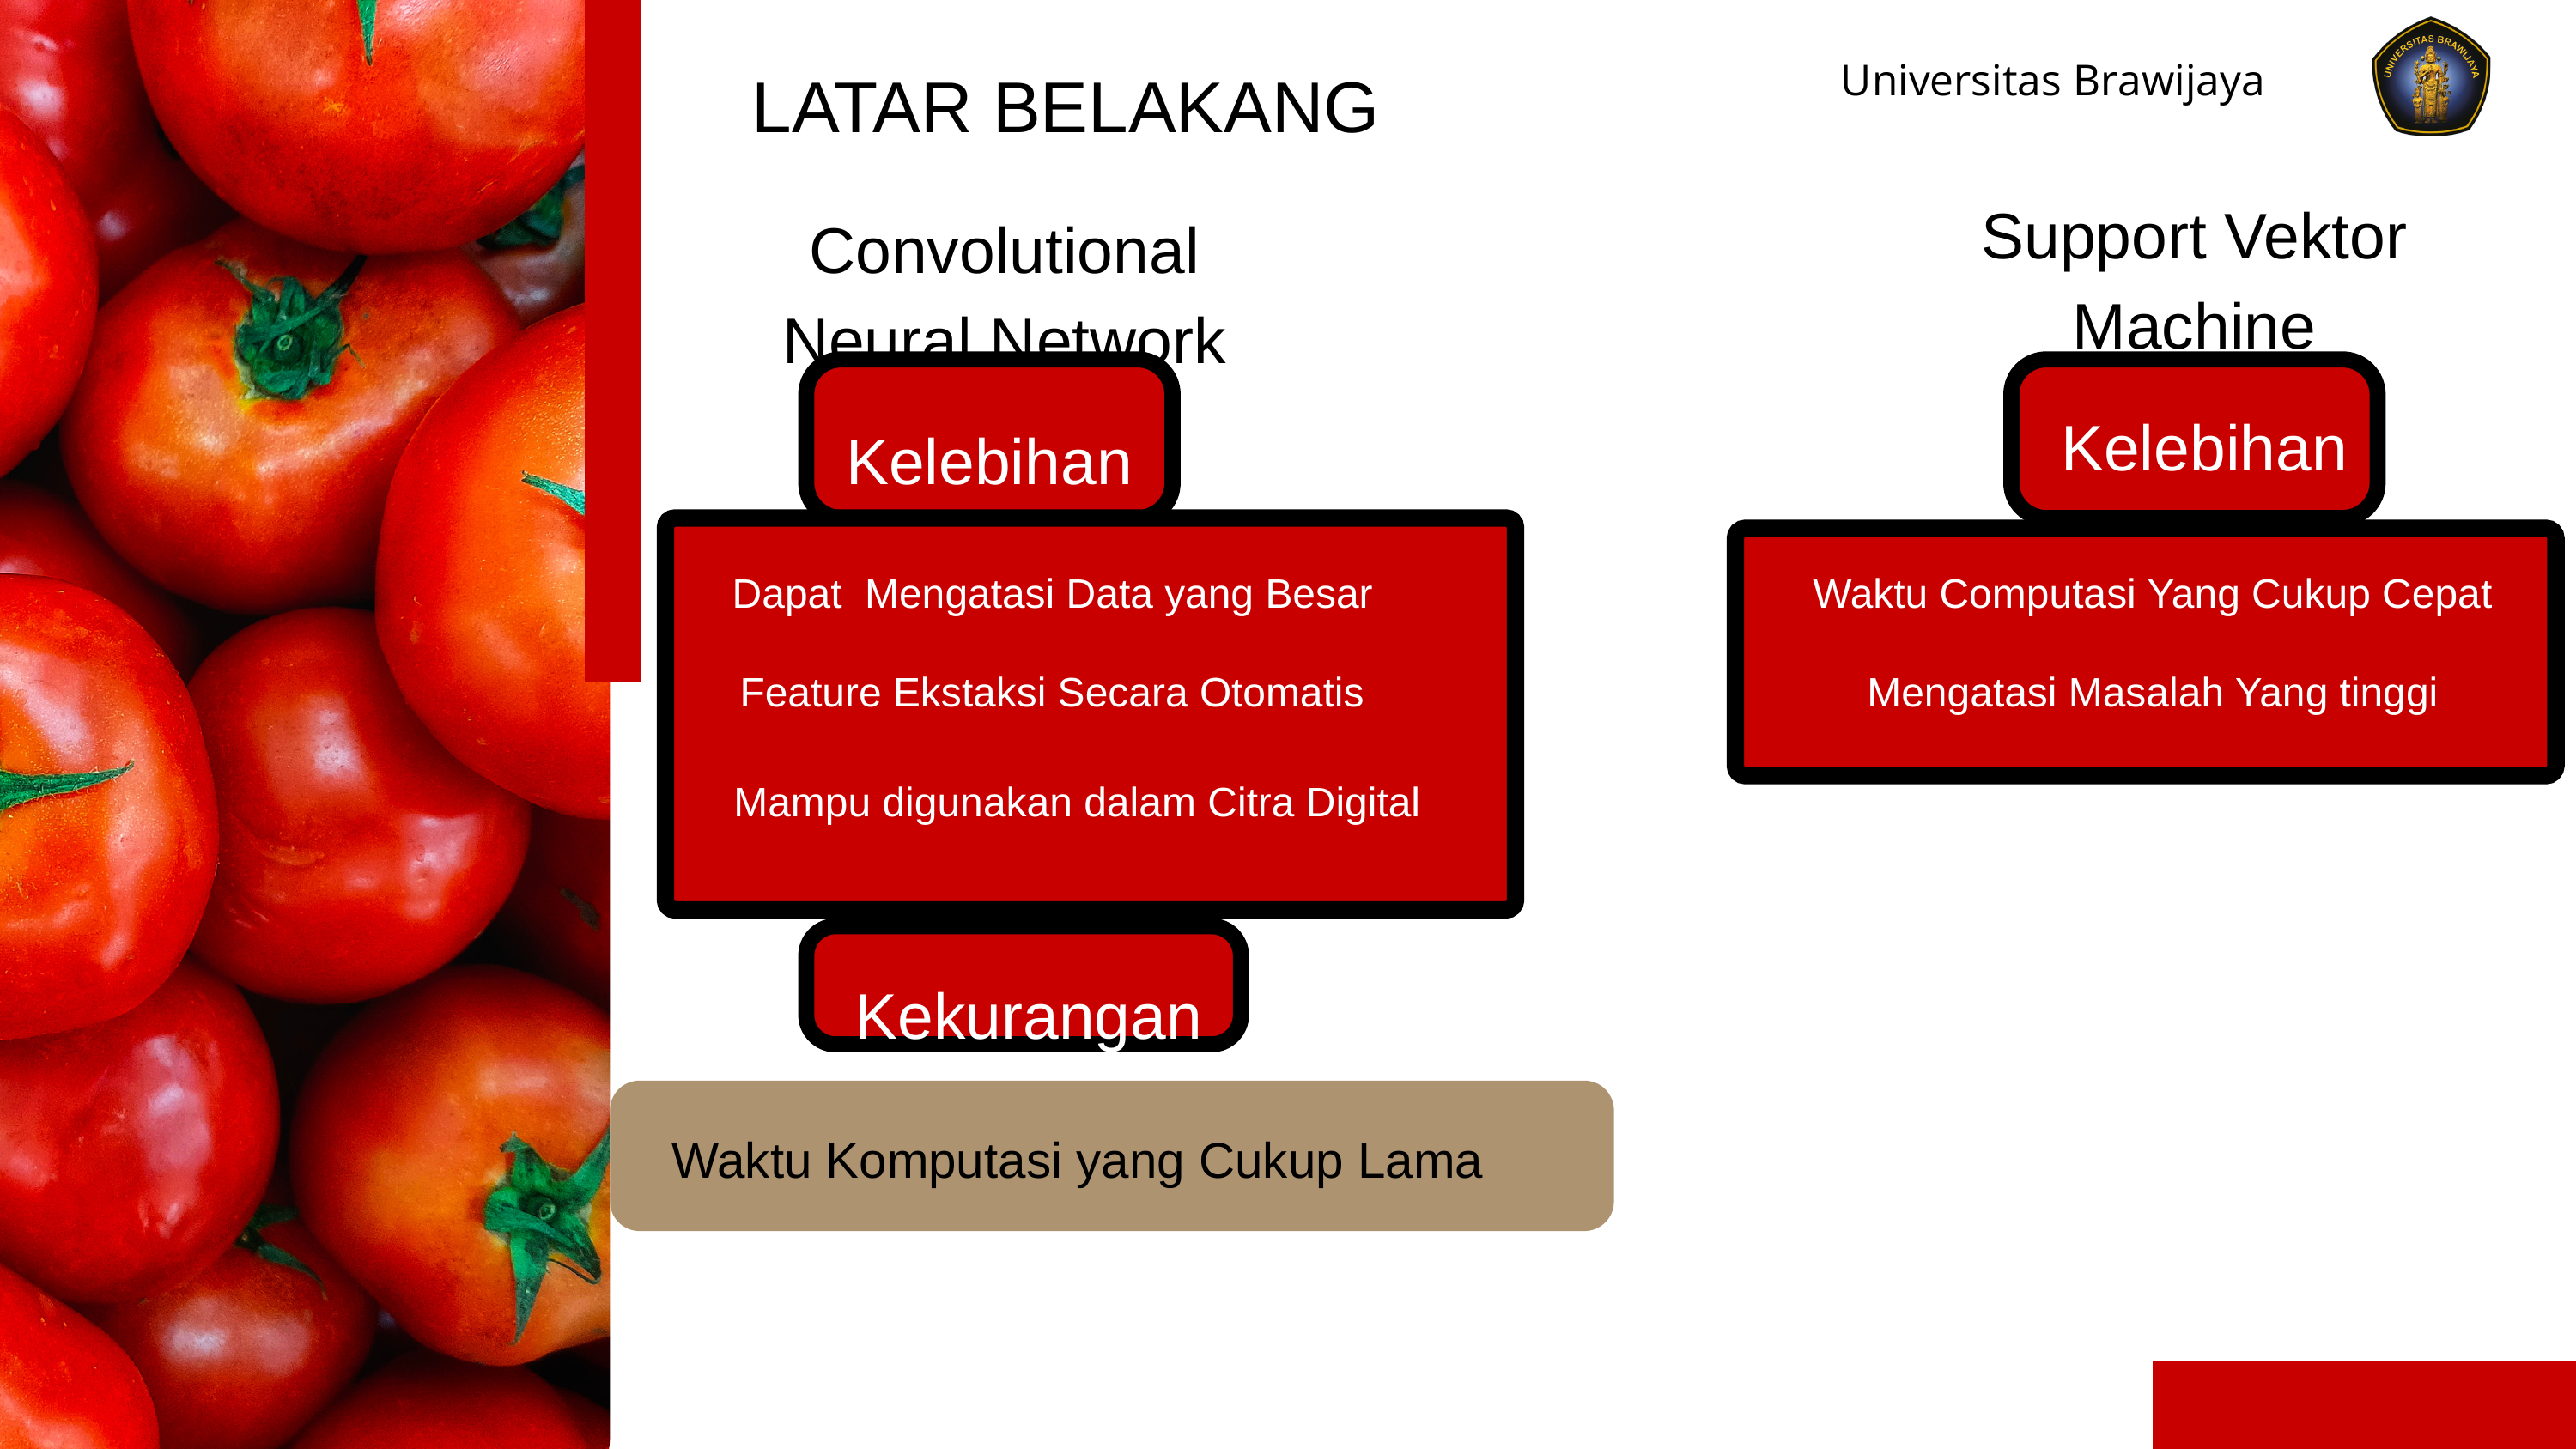

Universitas Brawijaya
LATAR BELAKANG
Support Vektor Machine
Convolutional Neural Network

Kelebihan

Keunggulan

Keunggulan
Kelebihan

Dapat  Mengatasi Data yang Besar
Waktu Computasi Yang Cukup Cepat
Feature Ekstaksi Secara Otomatis
Mengatasi Masalah Yang tinggi
Mampu digunakan dalam Citra Digital
Kekurangan

Kelemahan

Waktu Komputasi yang Cukup Lama